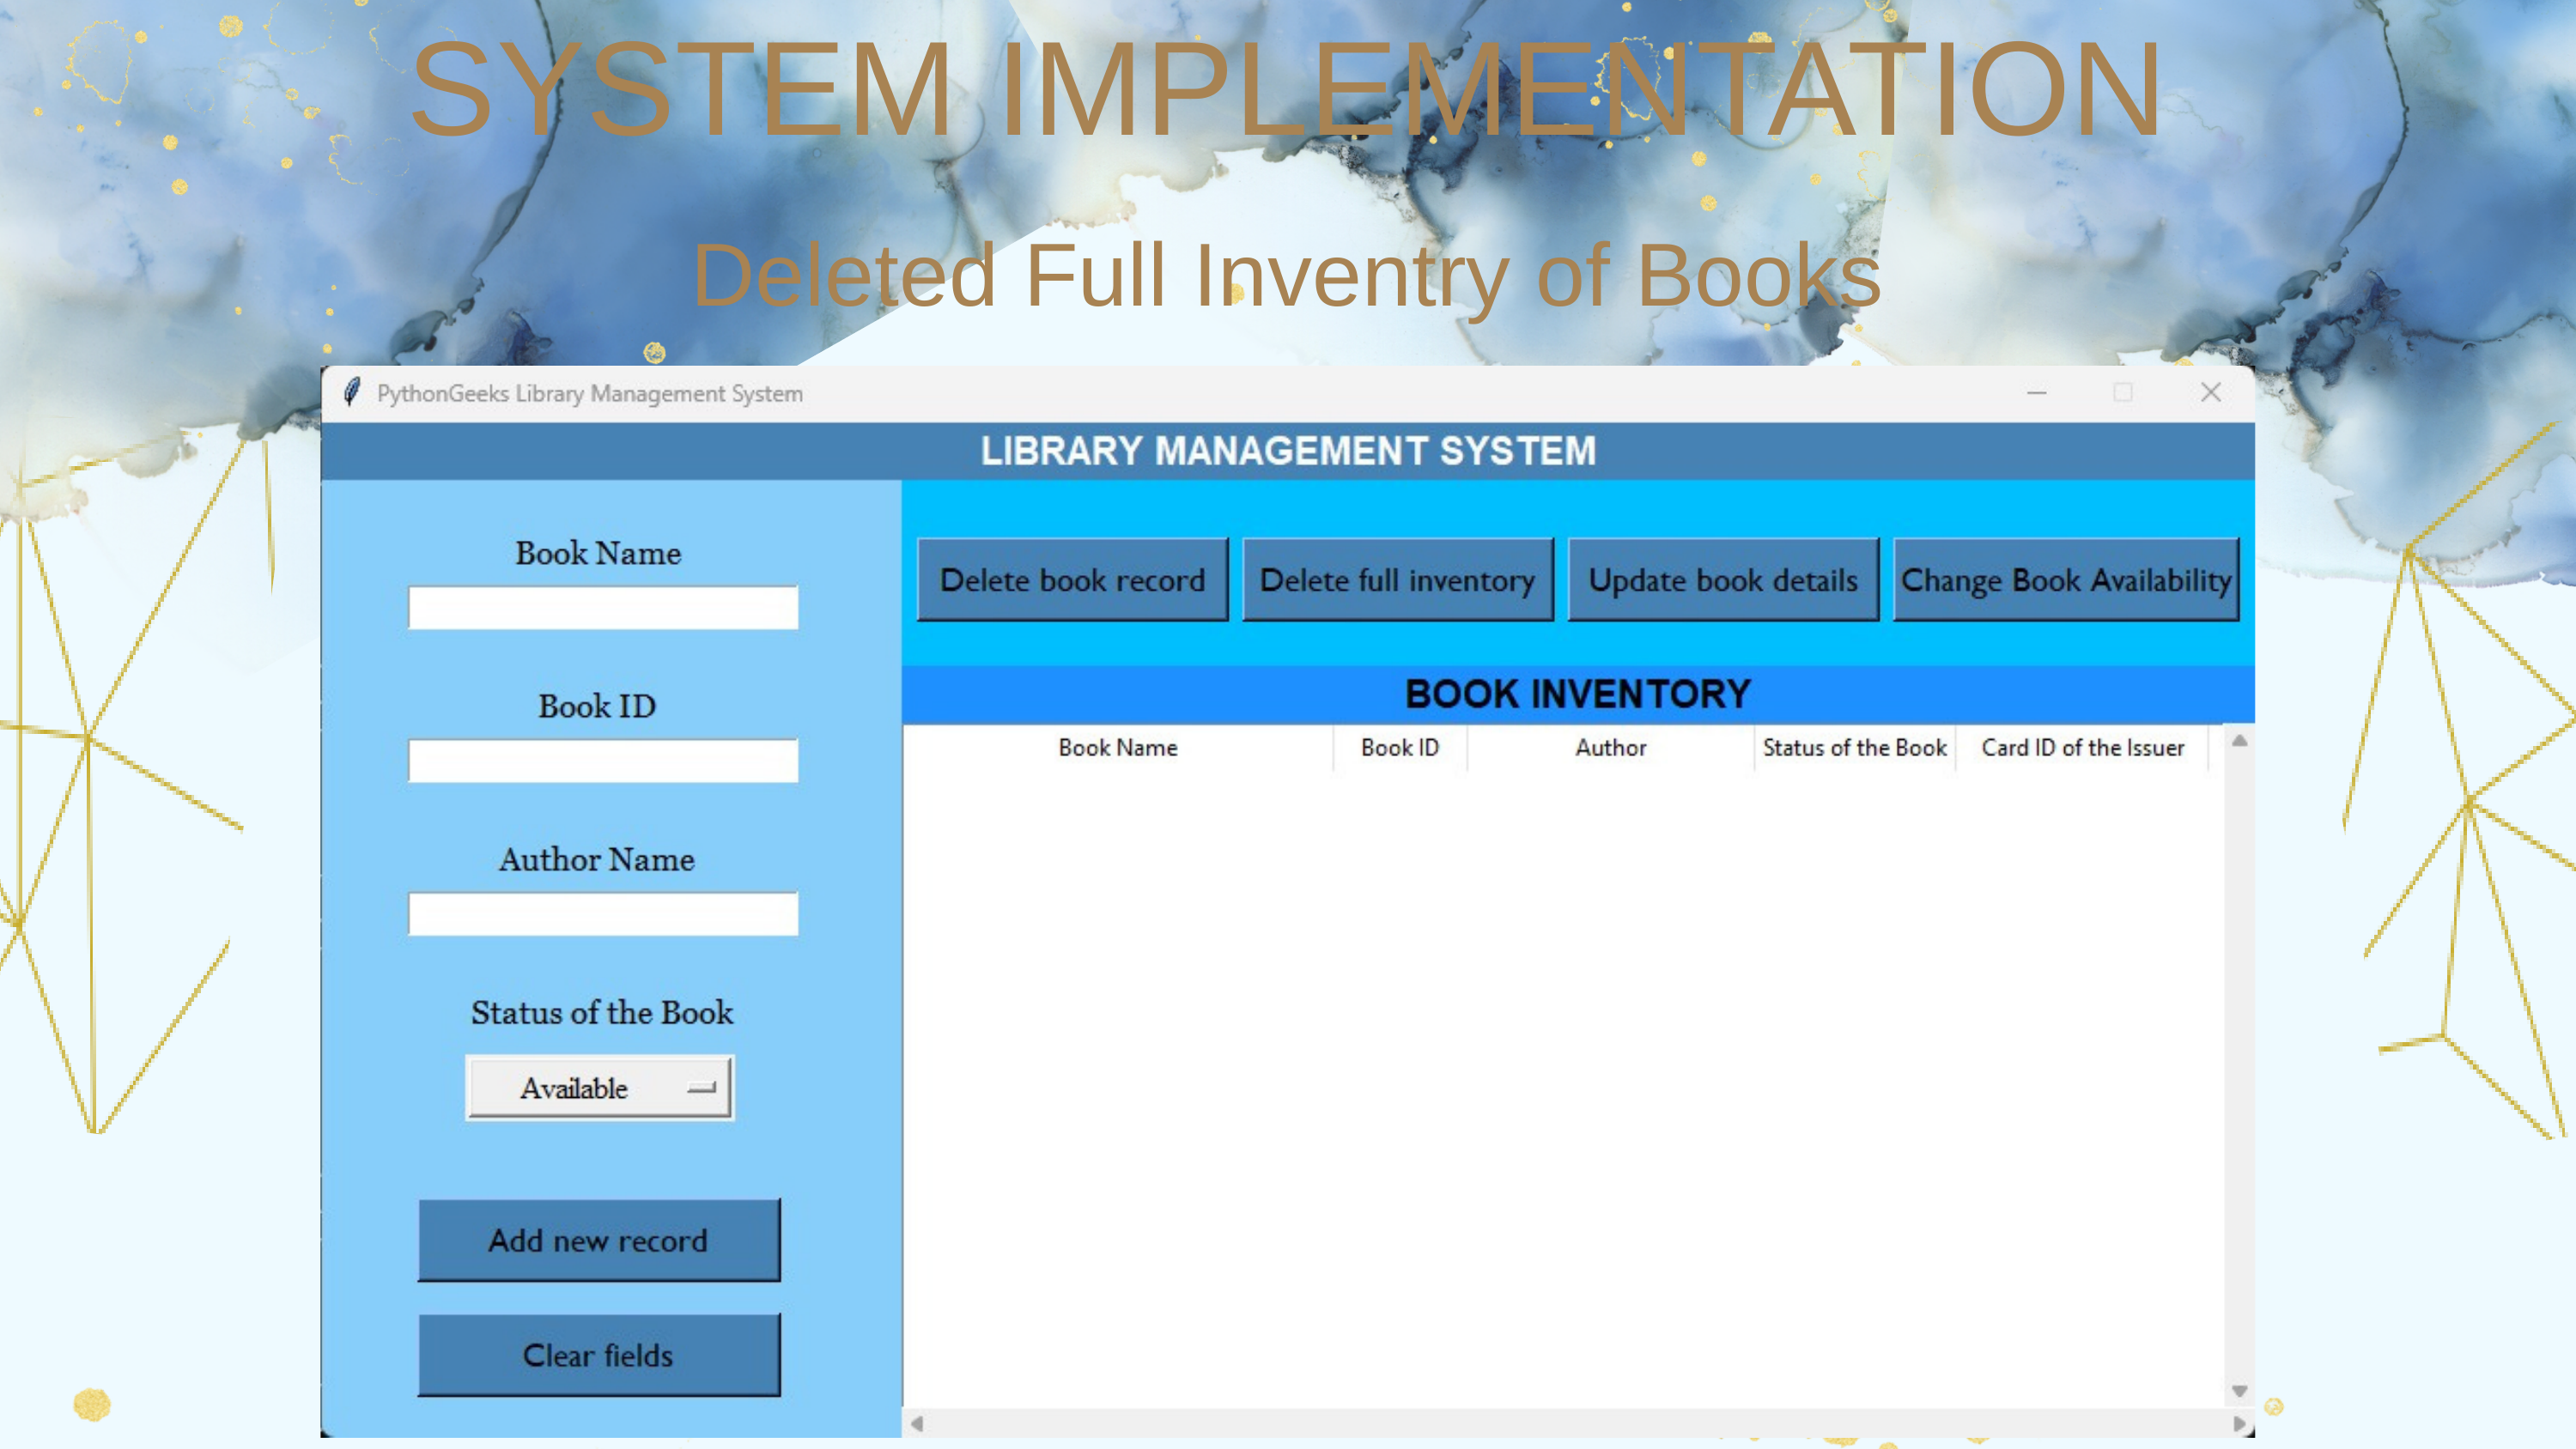

SYSTEM IMPLEMENTATION
Deleted Full Inventry of Books